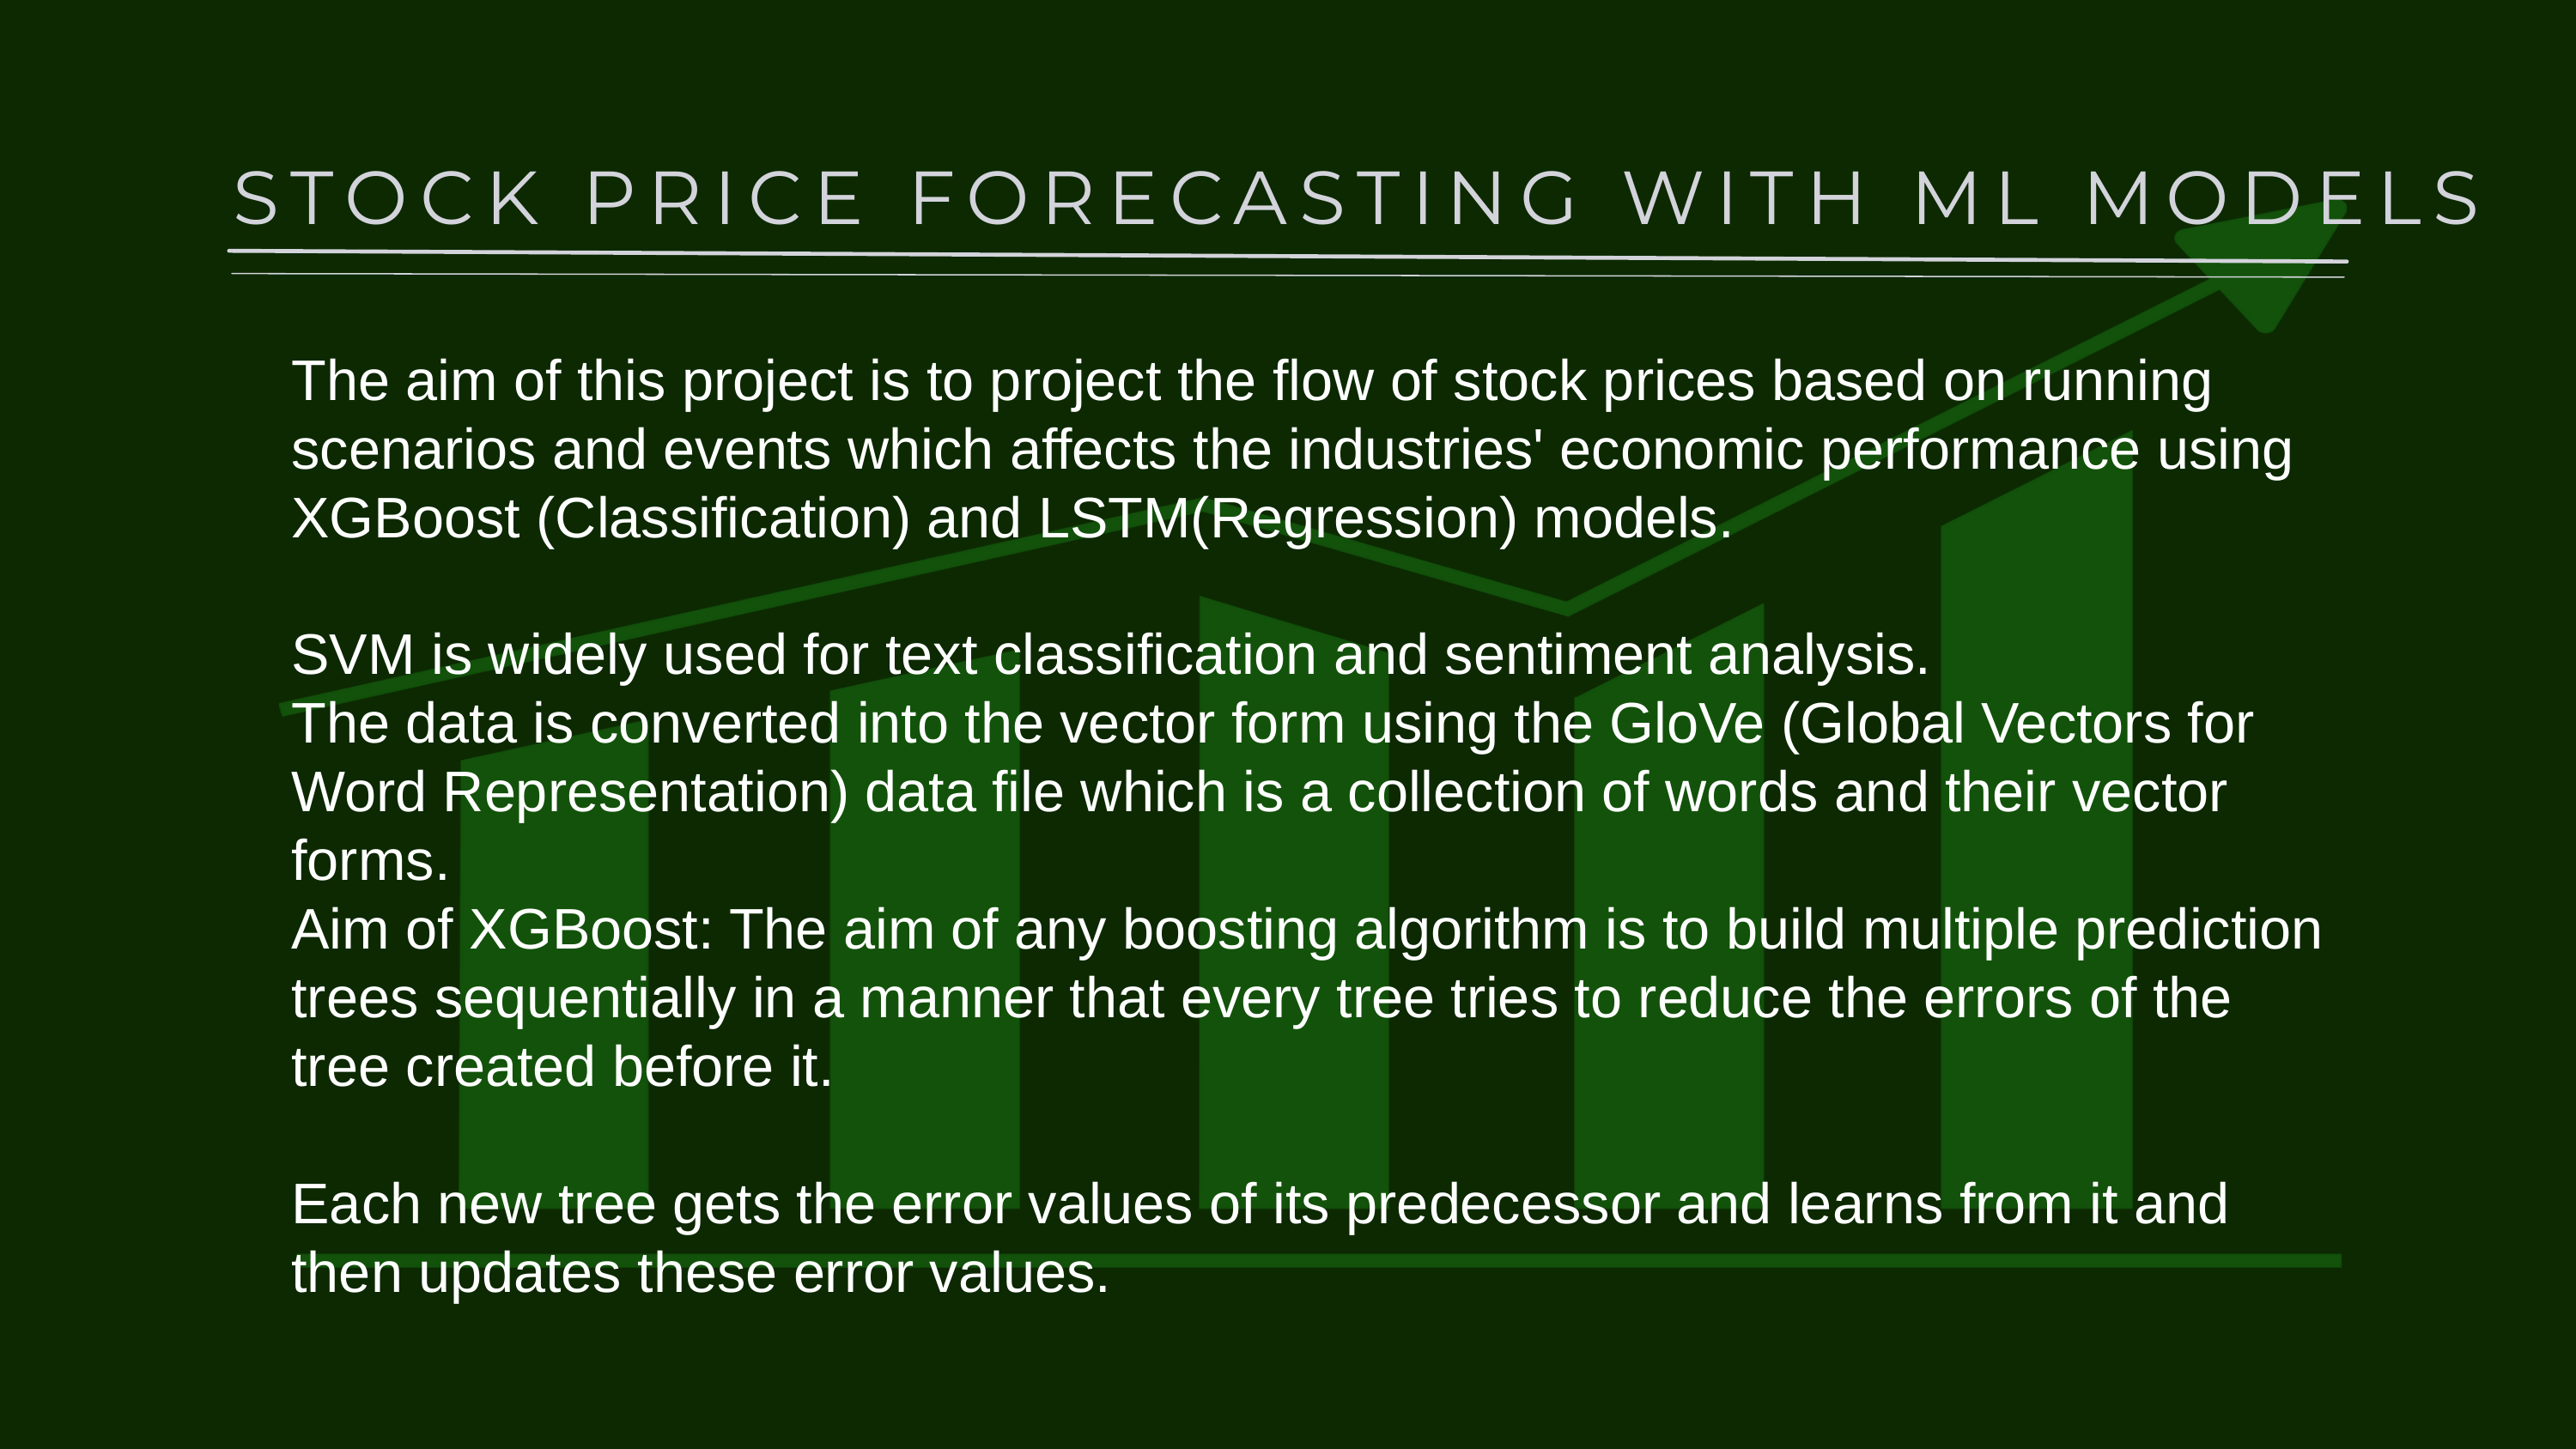

STOCK PRICE FORECASTING WITH ML MODELS

The aim of this project is to project the flow of stock prices based on running scenarios and events which affects the industries' economic performance using XGBoost (Classification) and LSTM(Regression) models.

SVM is widely used for text classification and sentiment analysis.
The data is converted into the vector form using the GloVe (Global Vectors for Word Representation) data file which is a collection of words and their vector forms.
Aim of XGBoost: The aim of any boosting algorithm is to build multiple prediction trees sequentially in a manner that every tree tries to reduce the errors of the tree created before it.

Each new tree gets the error values of its predecessor and learns from it and then updates these error values.